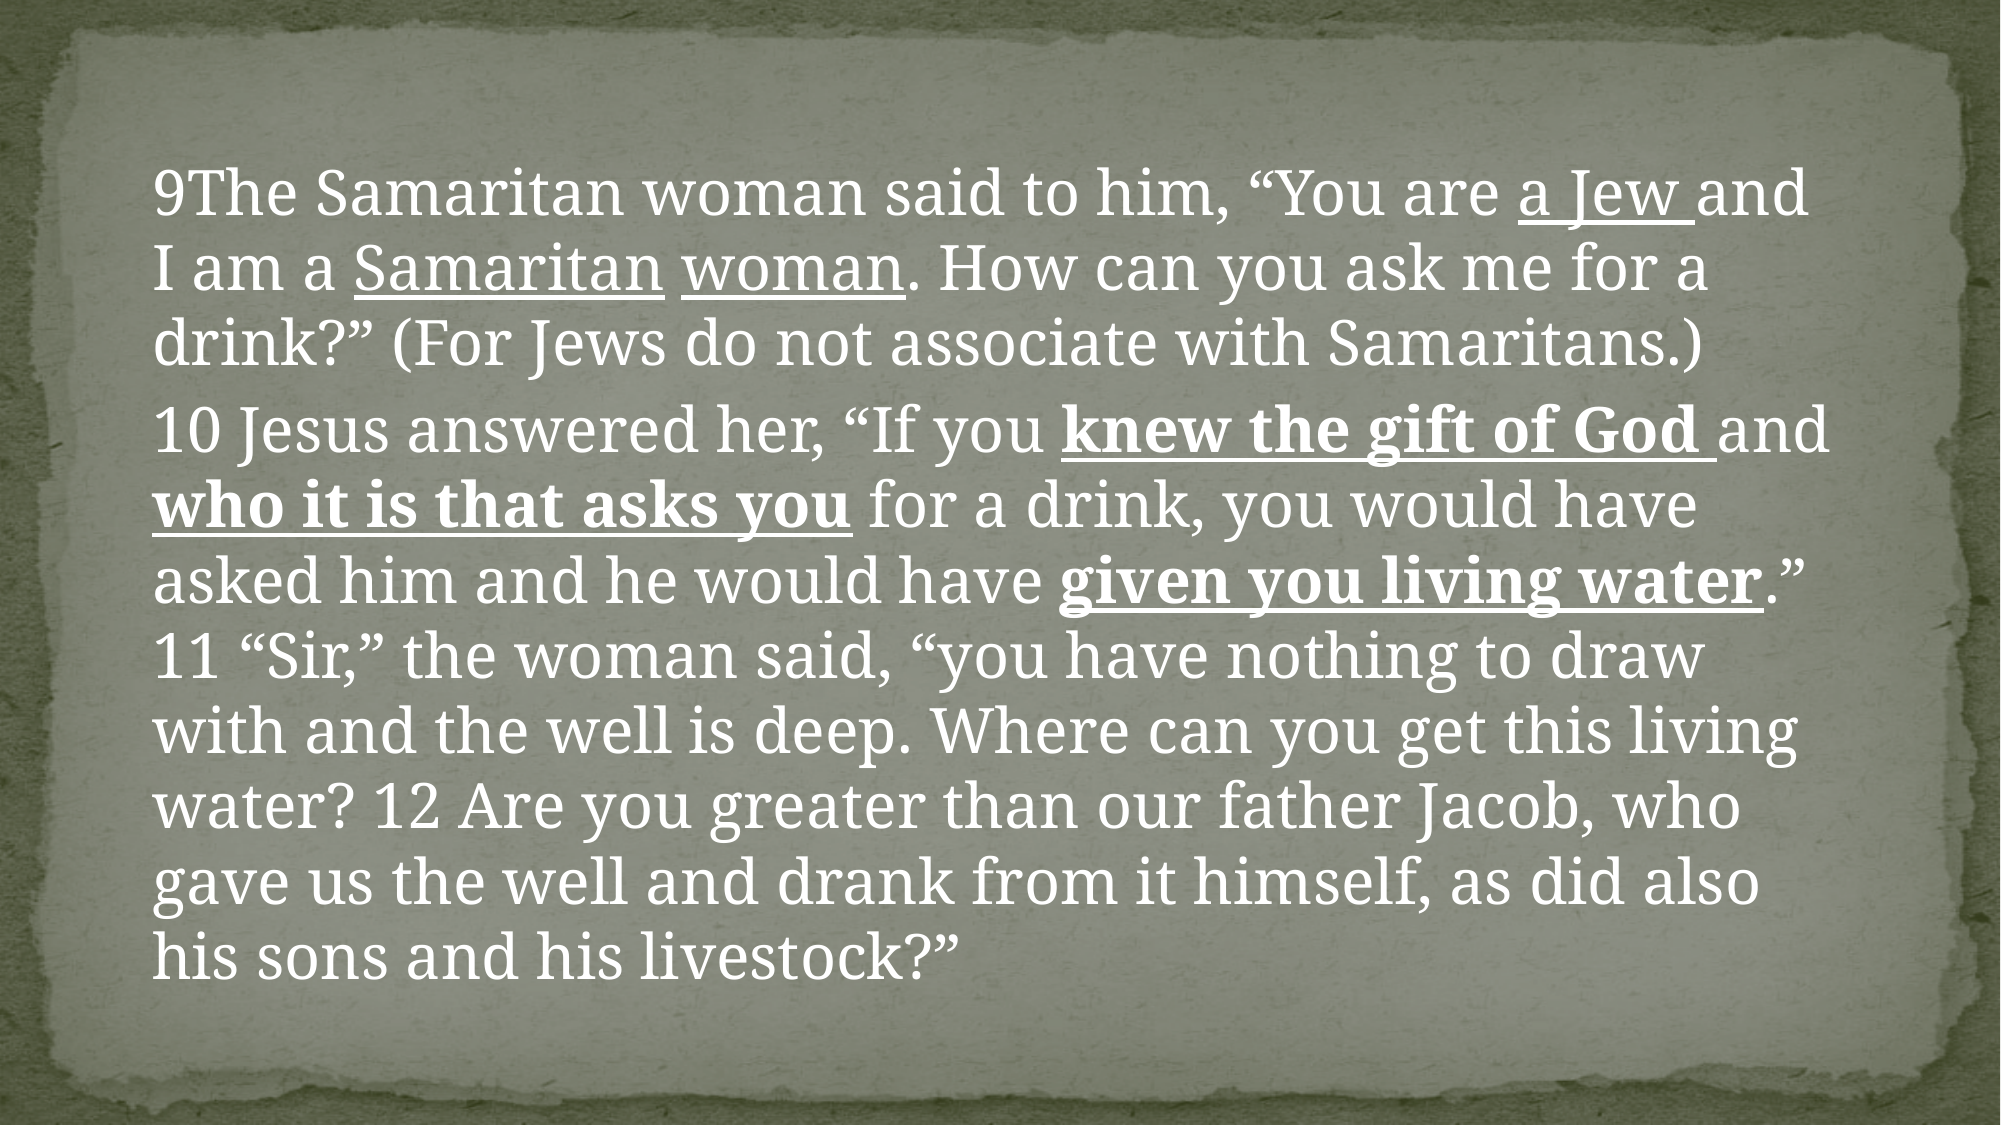

9The Samaritan woman said to him, “You are a Jew and I am a Samaritan woman. How can you ask me for a drink?” (For Jews do not associate with Samaritans.)
10 Jesus answered her, “If you knew the gift of God and who it is that asks you for a drink, you would have asked him and he would have given you living water.” 11 “Sir,” the woman said, “you have nothing to draw with and the well is deep. Where can you get this living water? 12 Are you greater than our father Jacob, who gave us the well and drank from it himself, as did also his sons and his livestock?”